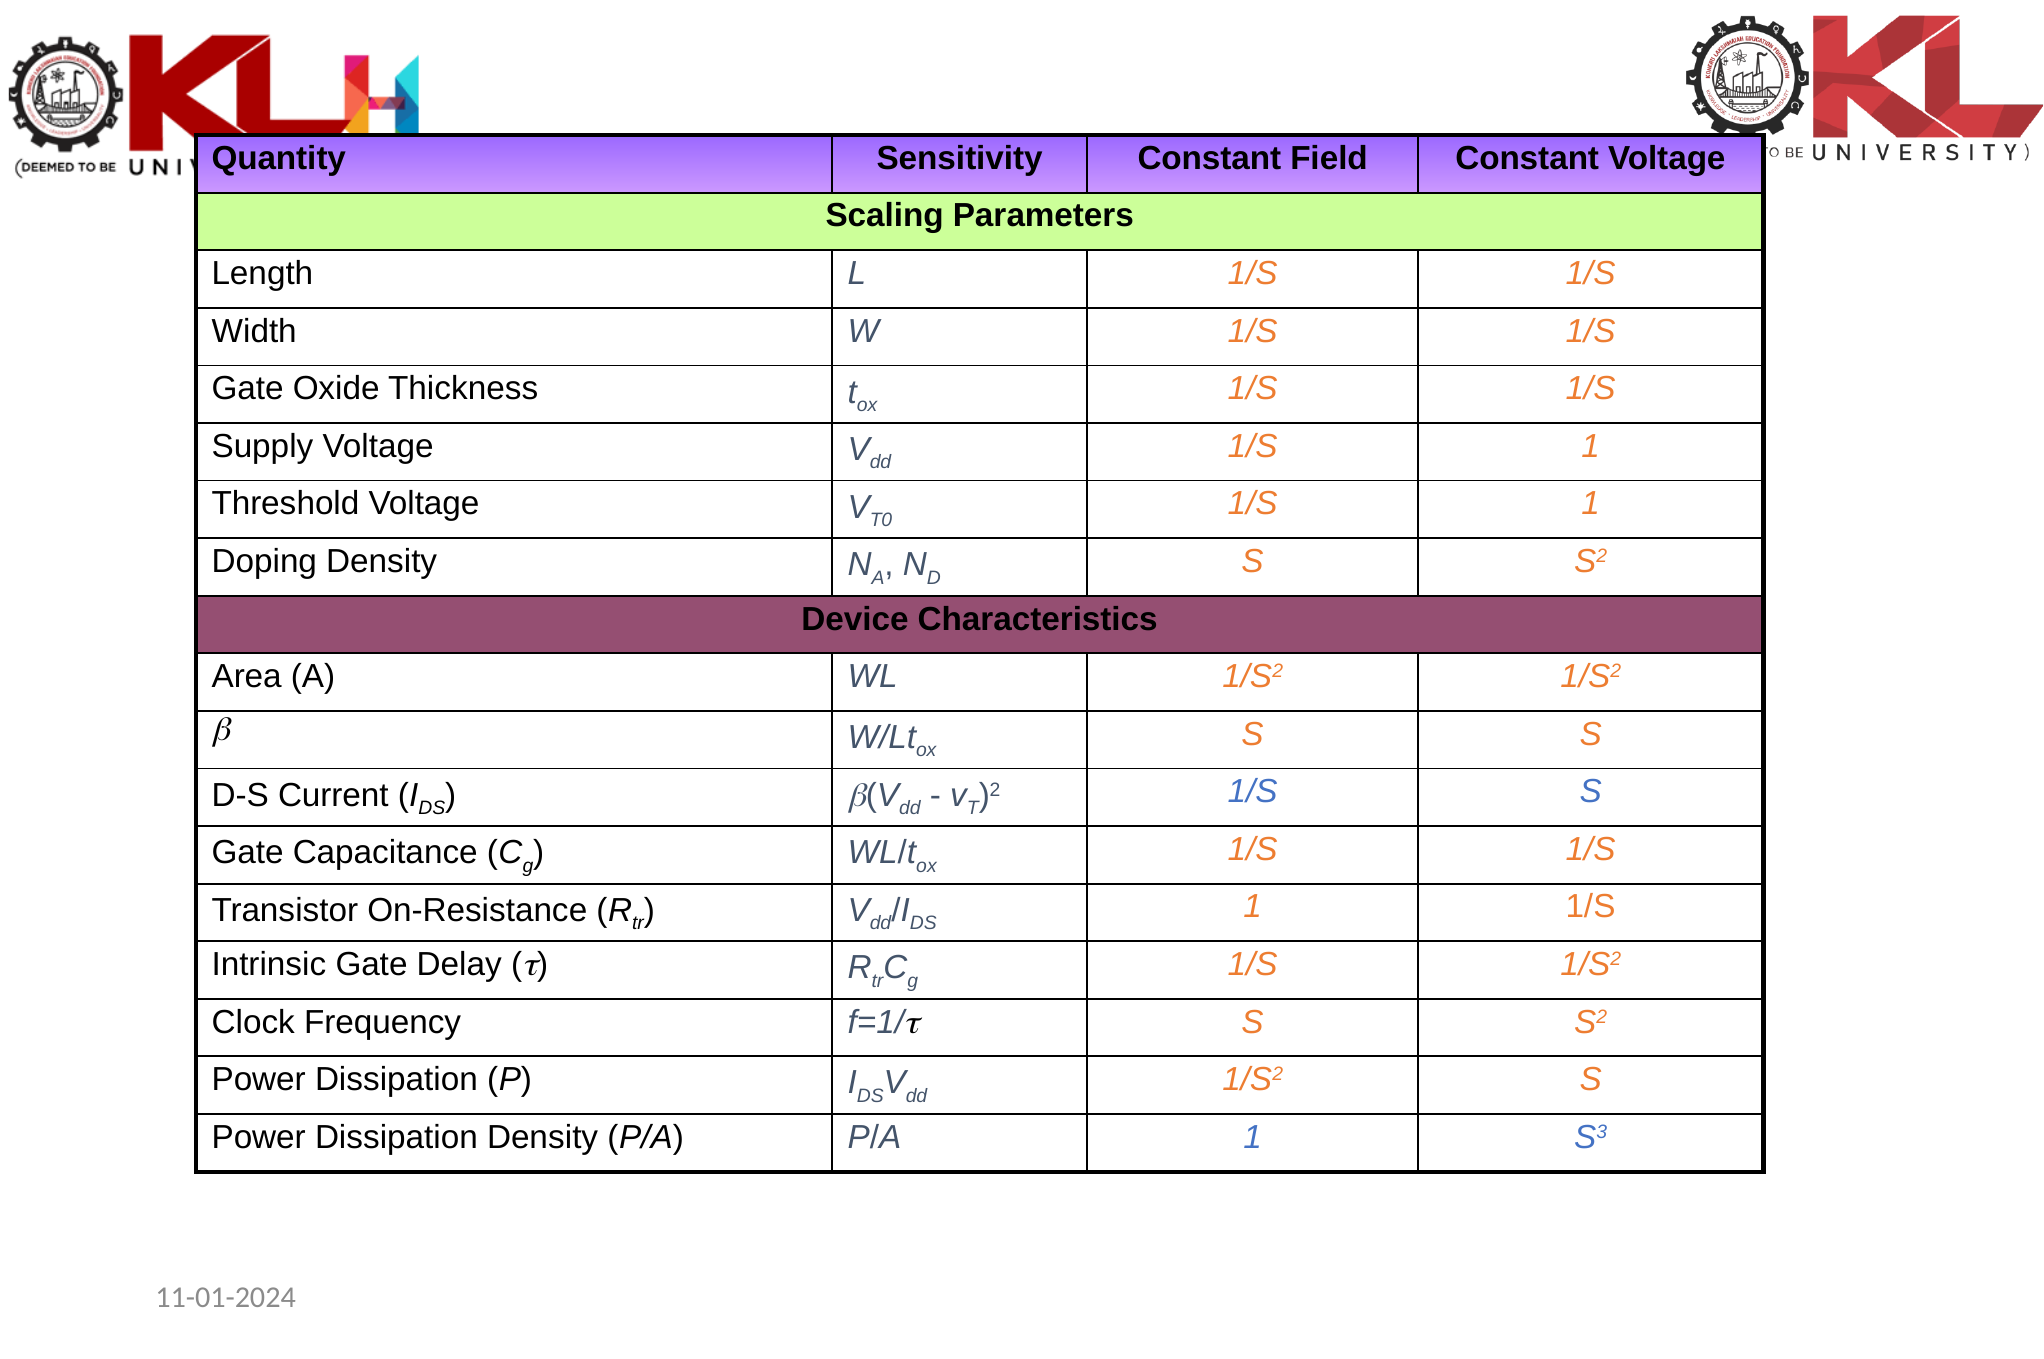

| Quantity | Sensitivity | Constant Field | Constant Voltage |
| --- | --- | --- | --- |
| Scaling Parameters |  |  |  |
| Length | L | 1/S | 1/S |
| Width | W | 1/S | 1/S |
| Gate Oxide Thickness | tox | 1/S | 1/S |
| Supply Voltage | Vdd | 1/S | 1 |
| Threshold Voltage | VT0 | 1/S | 1 |
| Doping Density | NA, ND | S | S2 |
| Device Characteristics |  |  |  |
| Area (A) | WL | 1/S2 | 1/S2 |
| β | W/Ltox | S | S |
| D-S Current (IDS) | β(Vdd - vT)2 | 1/S | S |
| Gate Capacitance (Cg) | WL/tox | 1/S | 1/S |
| Transistor On-Resistance (Rtr) | Vdd/IDS | 1 | 1/S |
| Intrinsic Gate Delay (τ) | RtrCg | 1/S | 1/S2 |
| Clock Frequency | f=1/τ | S | S2 |
| Power Dissipation (P) | IDSVdd | 1/S2 | S |
| Power Dissipation Density (P/A) | P/A | 1 | S3 |
11-01-2024
International Institute of Information Technology, Naya Raipur
214